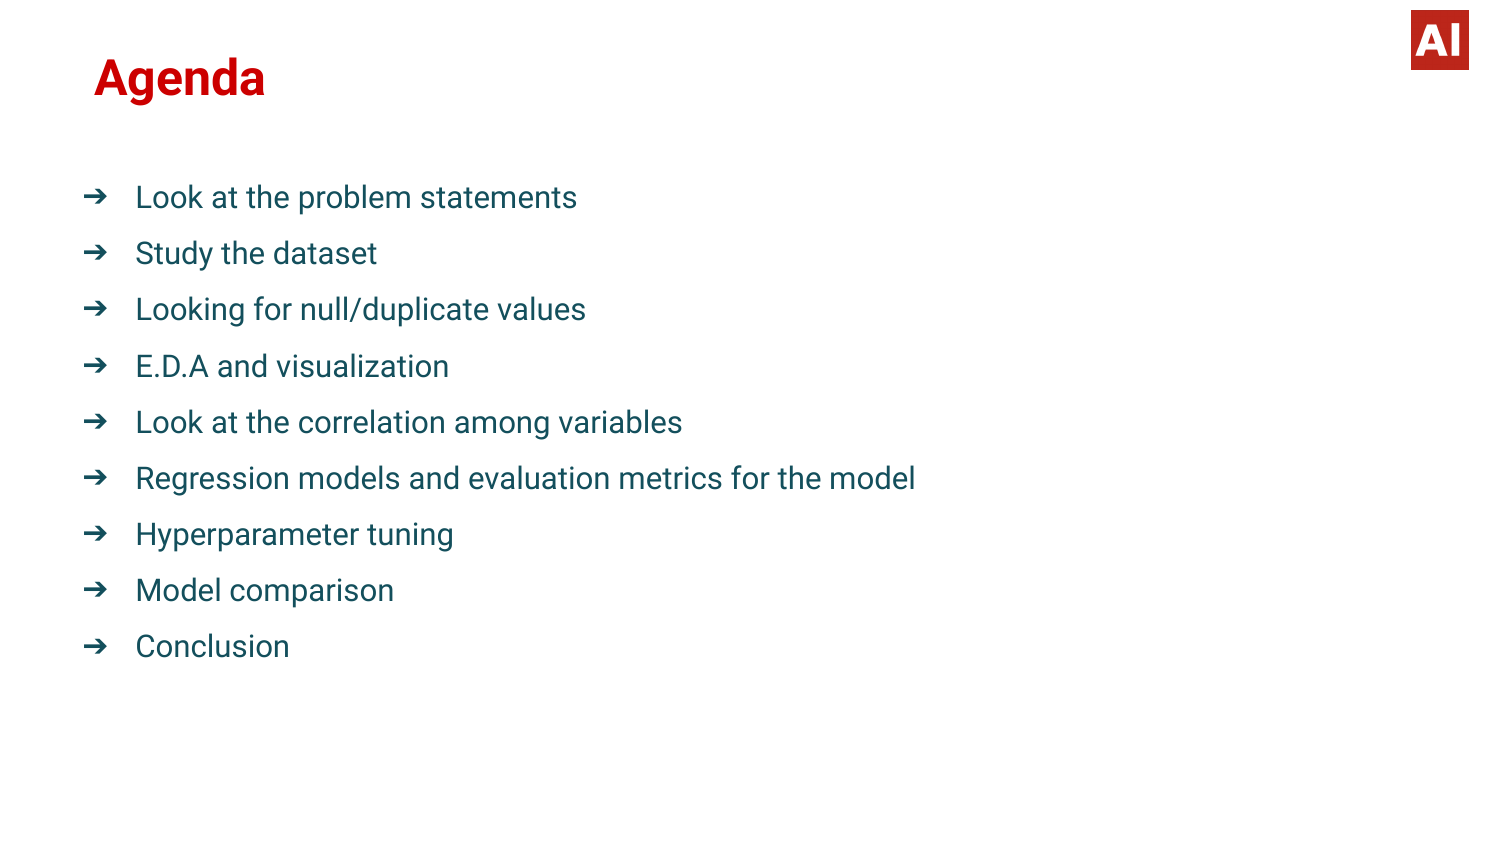

# Agenda

Look at the problem statements
Study the dataset
Looking for null/duplicate values
E.D.A and visualization
Look at the correlation among variables
Regression models and evaluation metrics for the model
Hyperparameter tuning
Model comparison
Conclusion